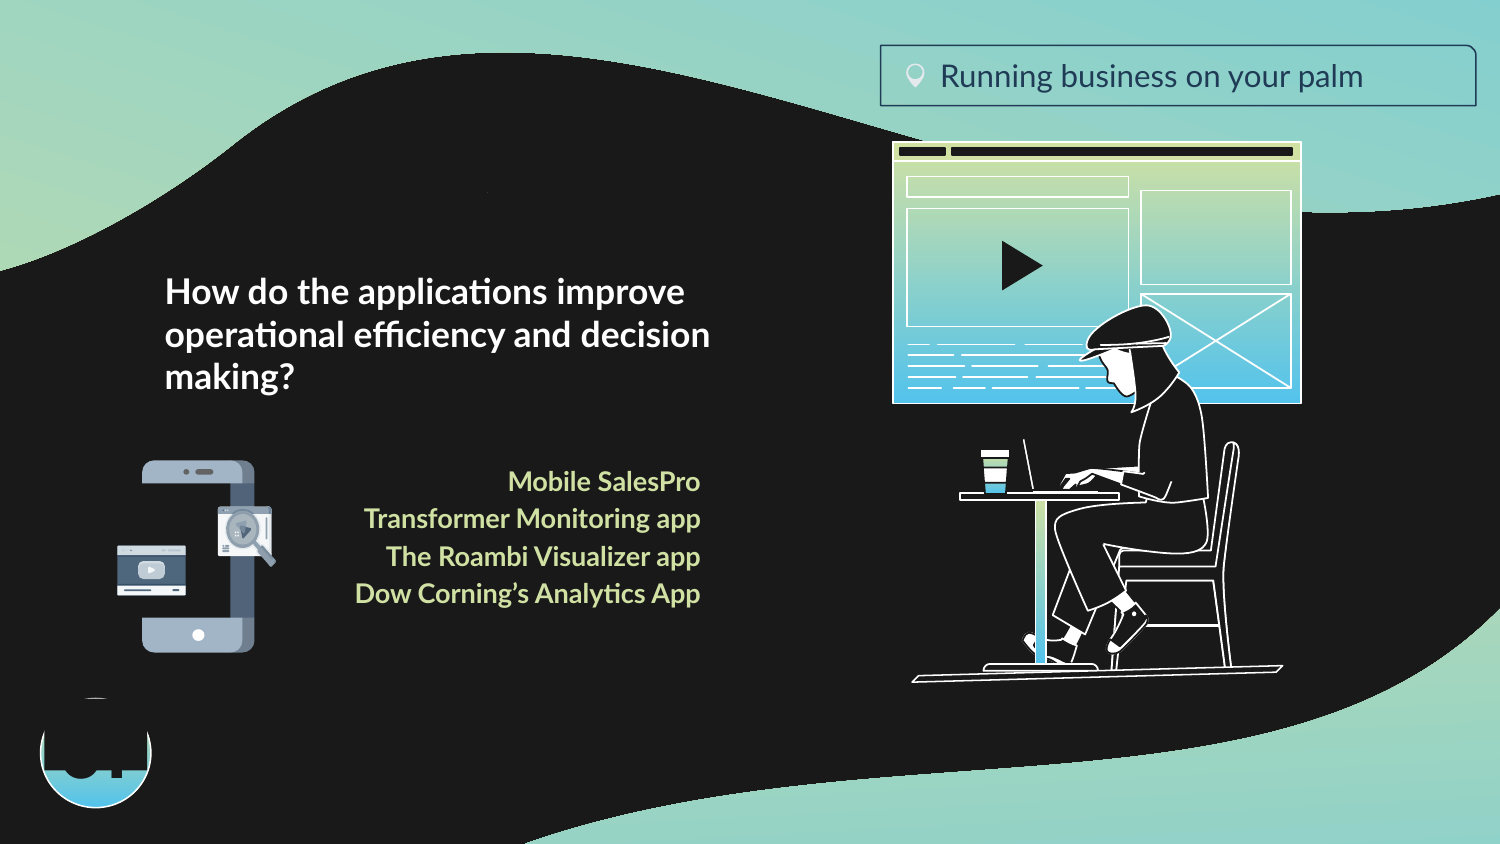

Running business on your palm

# How do the applications improve operational efficiency and decision making?
Mobile SalesPro
Transformer Monitoring app
The Roambi Visualizer app
Dow Corning’s Analytics App

01